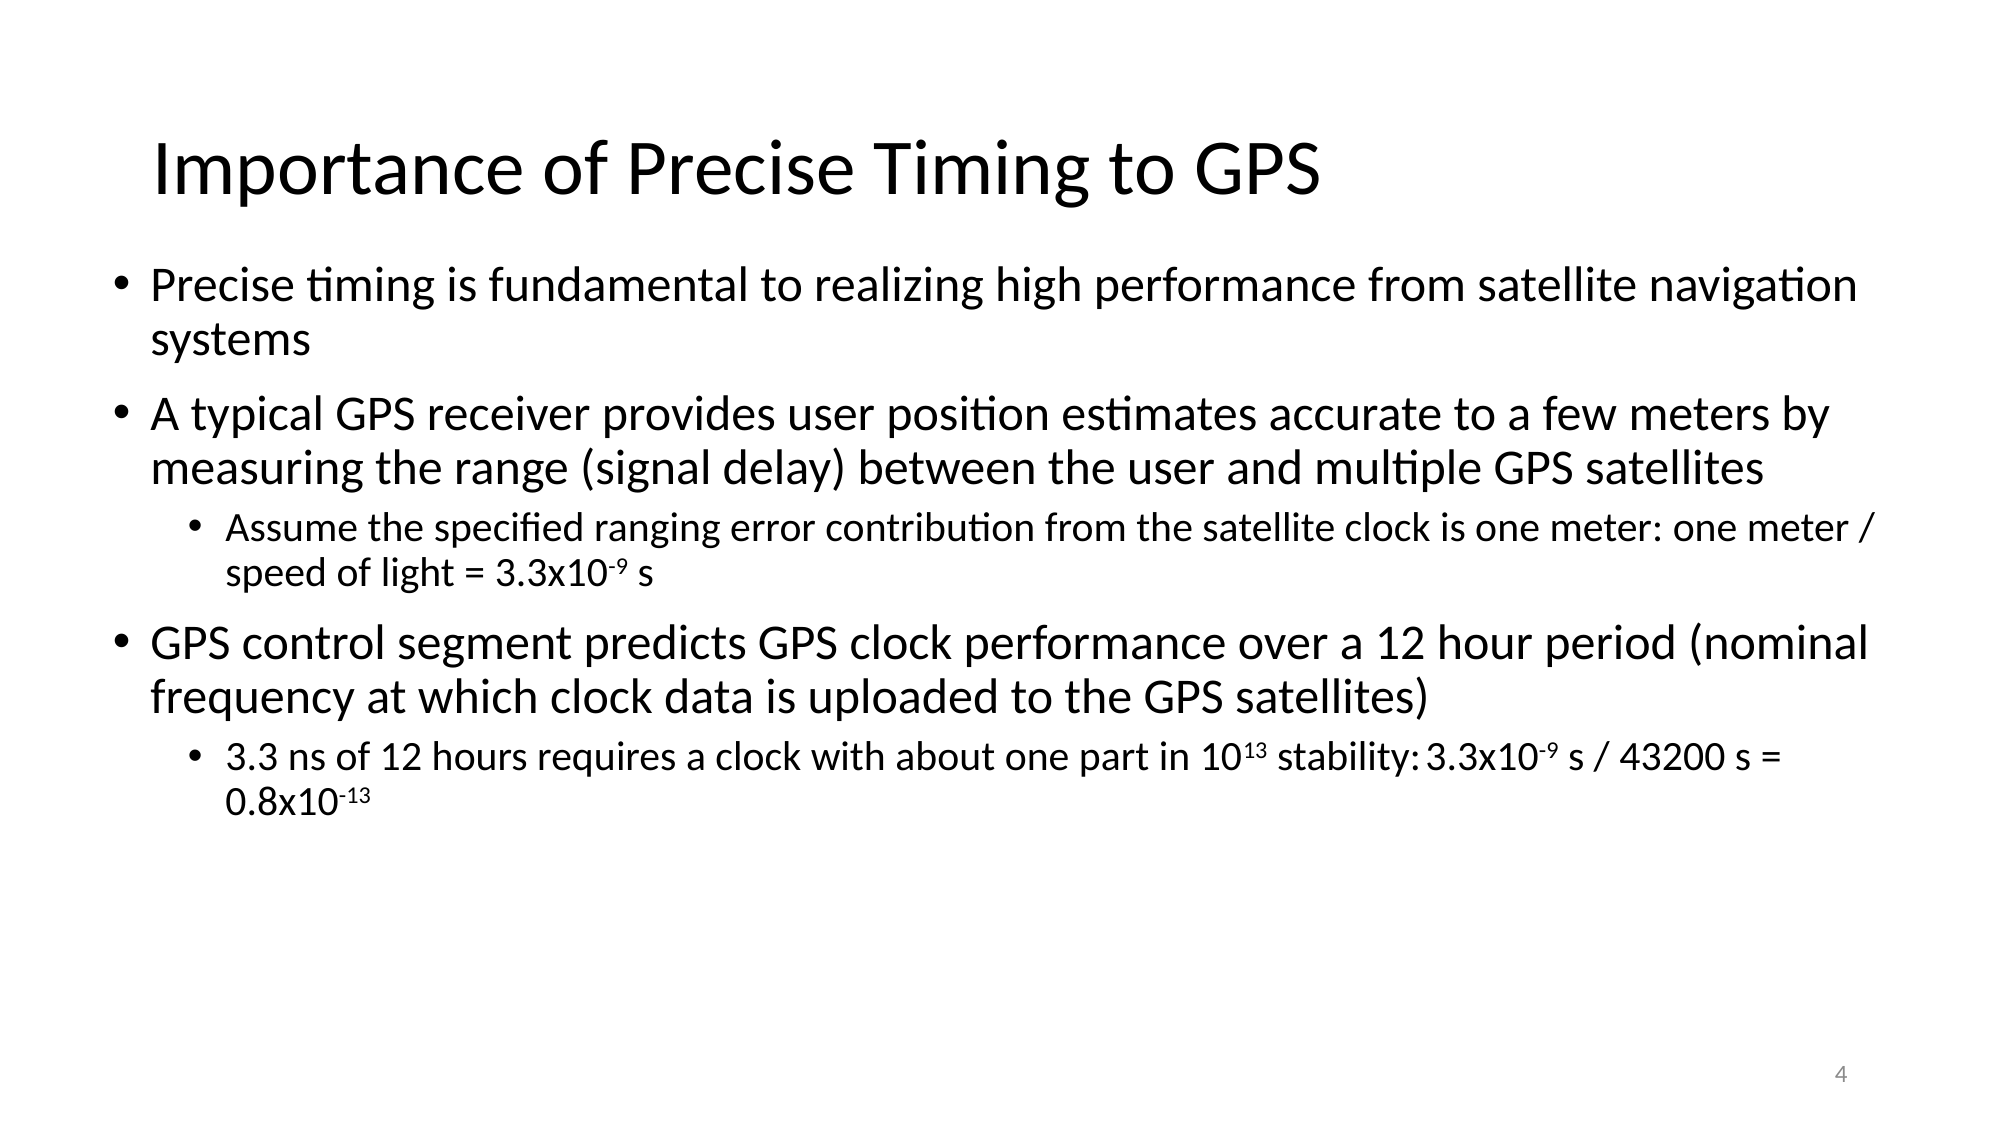

# Importance of Precise Timing to GPS
Precise timing is fundamental to realizing high performance from satellite navigation systems
A typical GPS receiver provides user position estimates accurate to a few meters by measuring the range (signal delay) between the user and multiple GPS satellites
Assume the specified ranging error contribution from the satellite clock is one meter: one meter / speed of light = 3.3x10-9 s
GPS control segment predicts GPS clock performance over a 12 hour period (nominal frequency at which clock data is uploaded to the GPS satellites)
3.3 ns of 12 hours requires a clock with about one part in 1013 stability:	3.3x10-9 s / 43200 s = 0.8x10-13
4